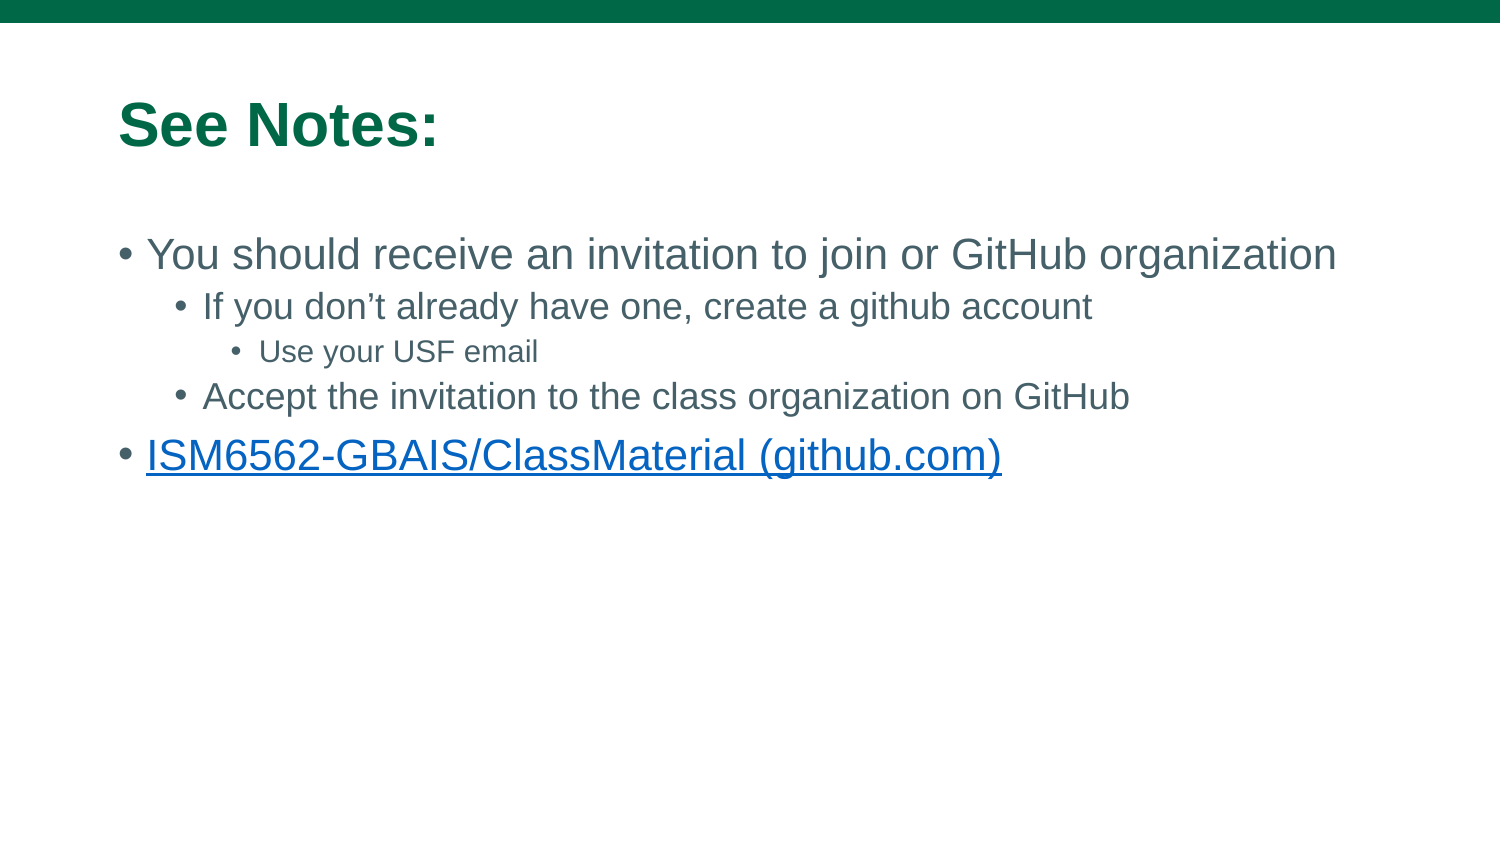

# See Notes:
You should receive an invitation to join or GitHub organization
If you don’t already have one, create a github account
Use your USF email
Accept the invitation to the class organization on GitHub
ISM6562-GBAIS/ClassMaterial (github.com)